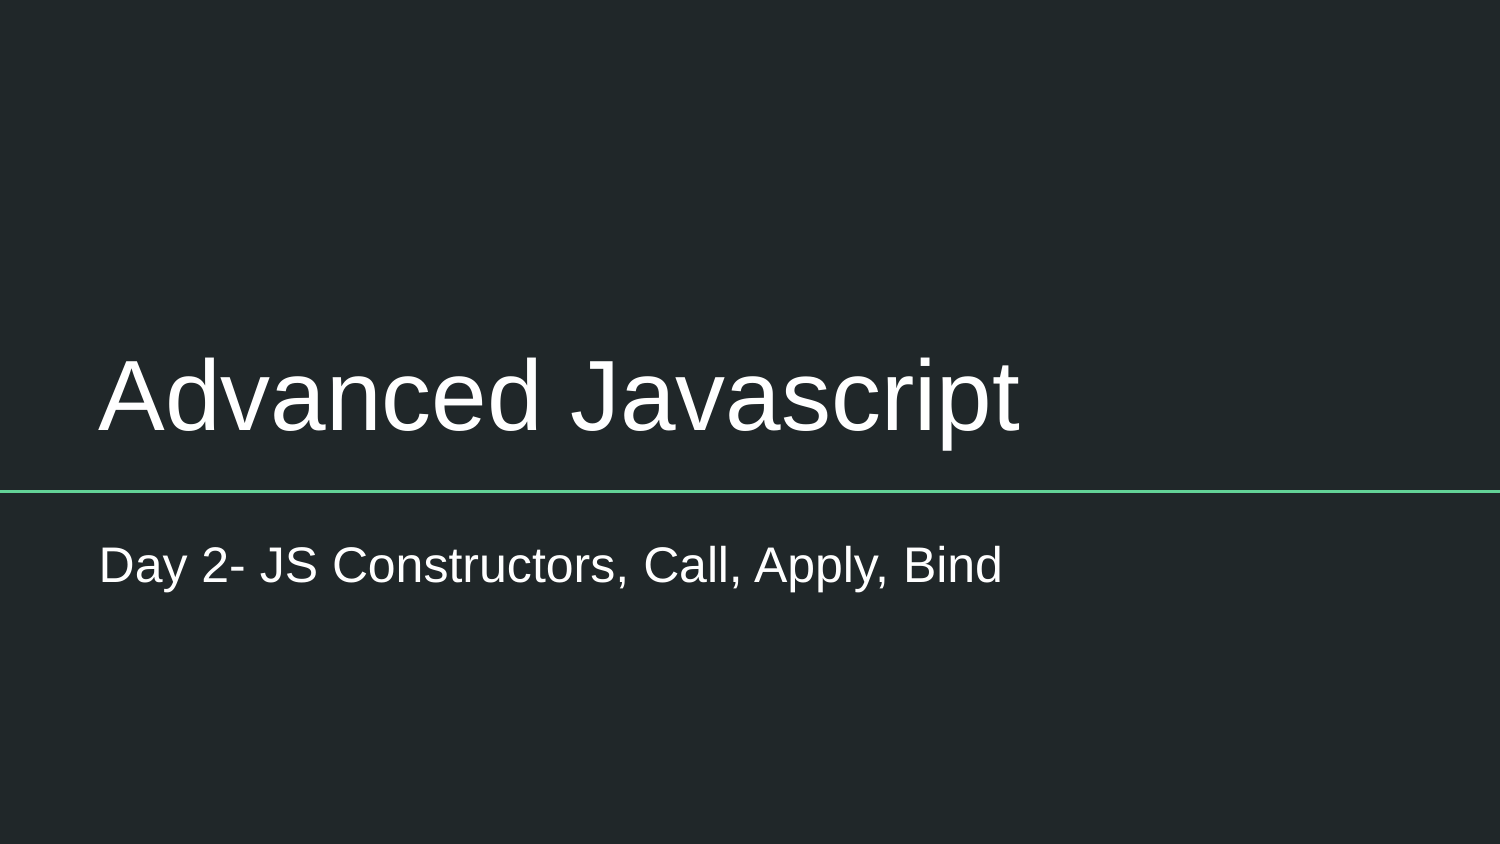

# Advanced Javascript
Day 2- JS Constructors, Call, Apply, Bind